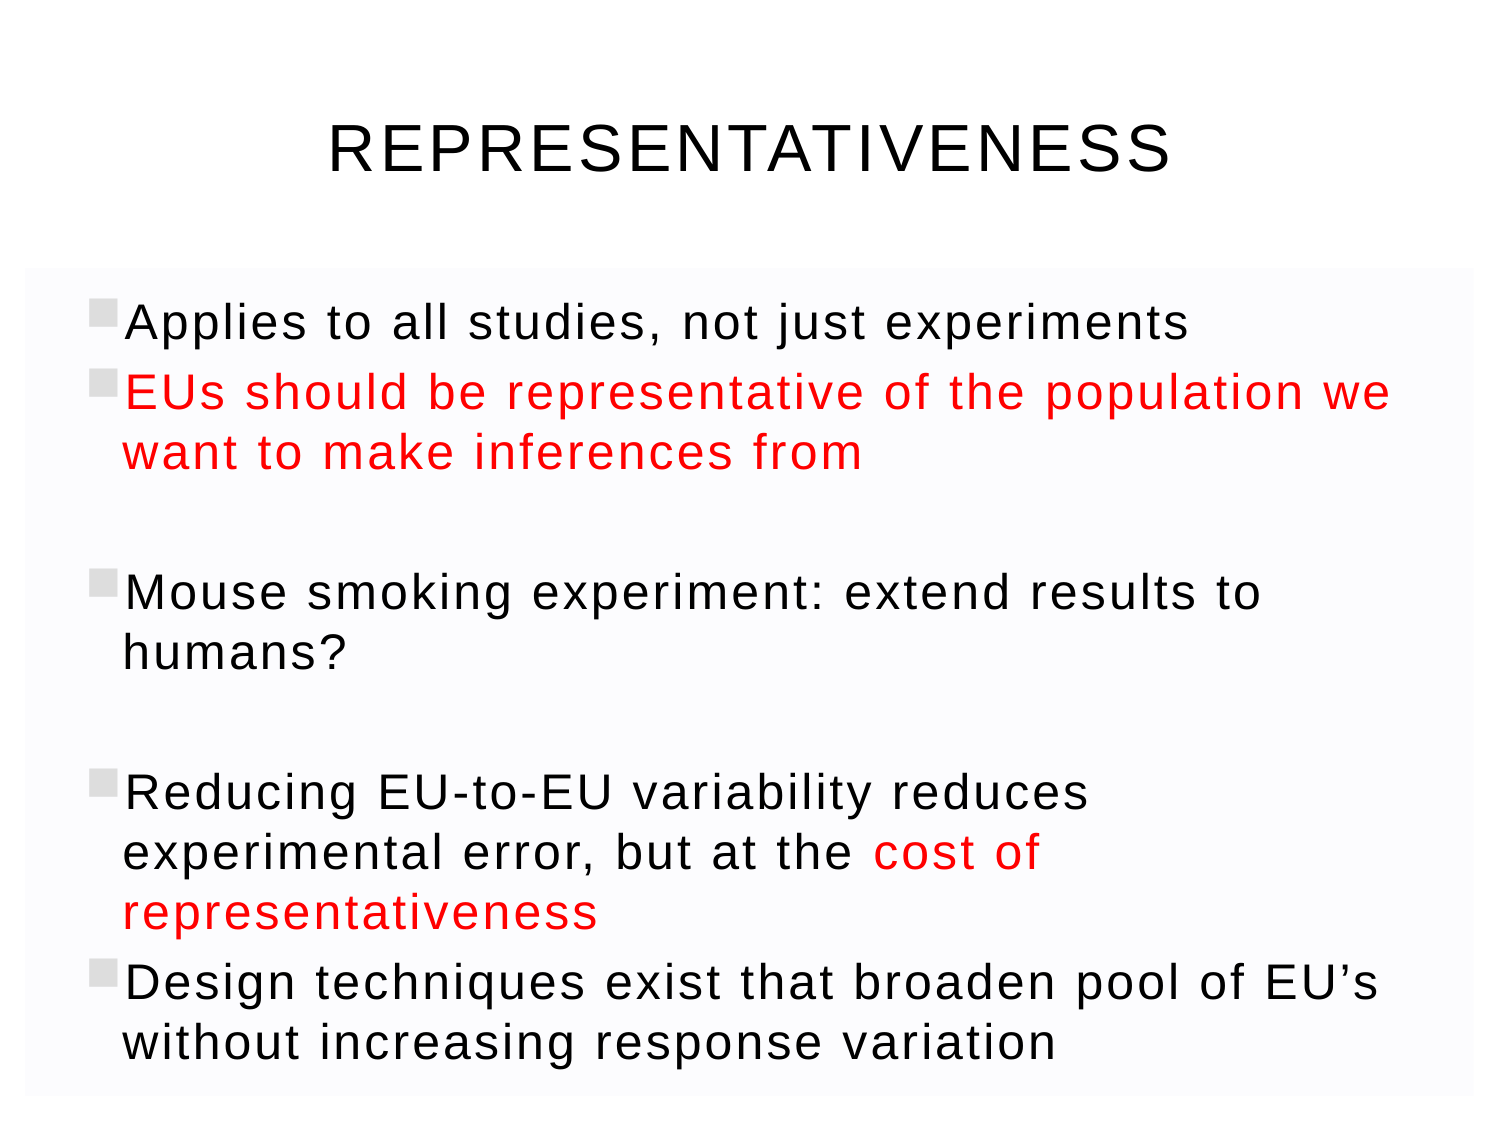

# representativeness
Applies to all studies, not just experiments
EUs should be representative of the population we want to make inferences from

Mouse smoking experiment: extend results to humans?

Reducing EU-to-EU variability reduces experimental error, but at the cost of representativeness
Design techniques exist that broaden pool of EU’s without increasing response variation